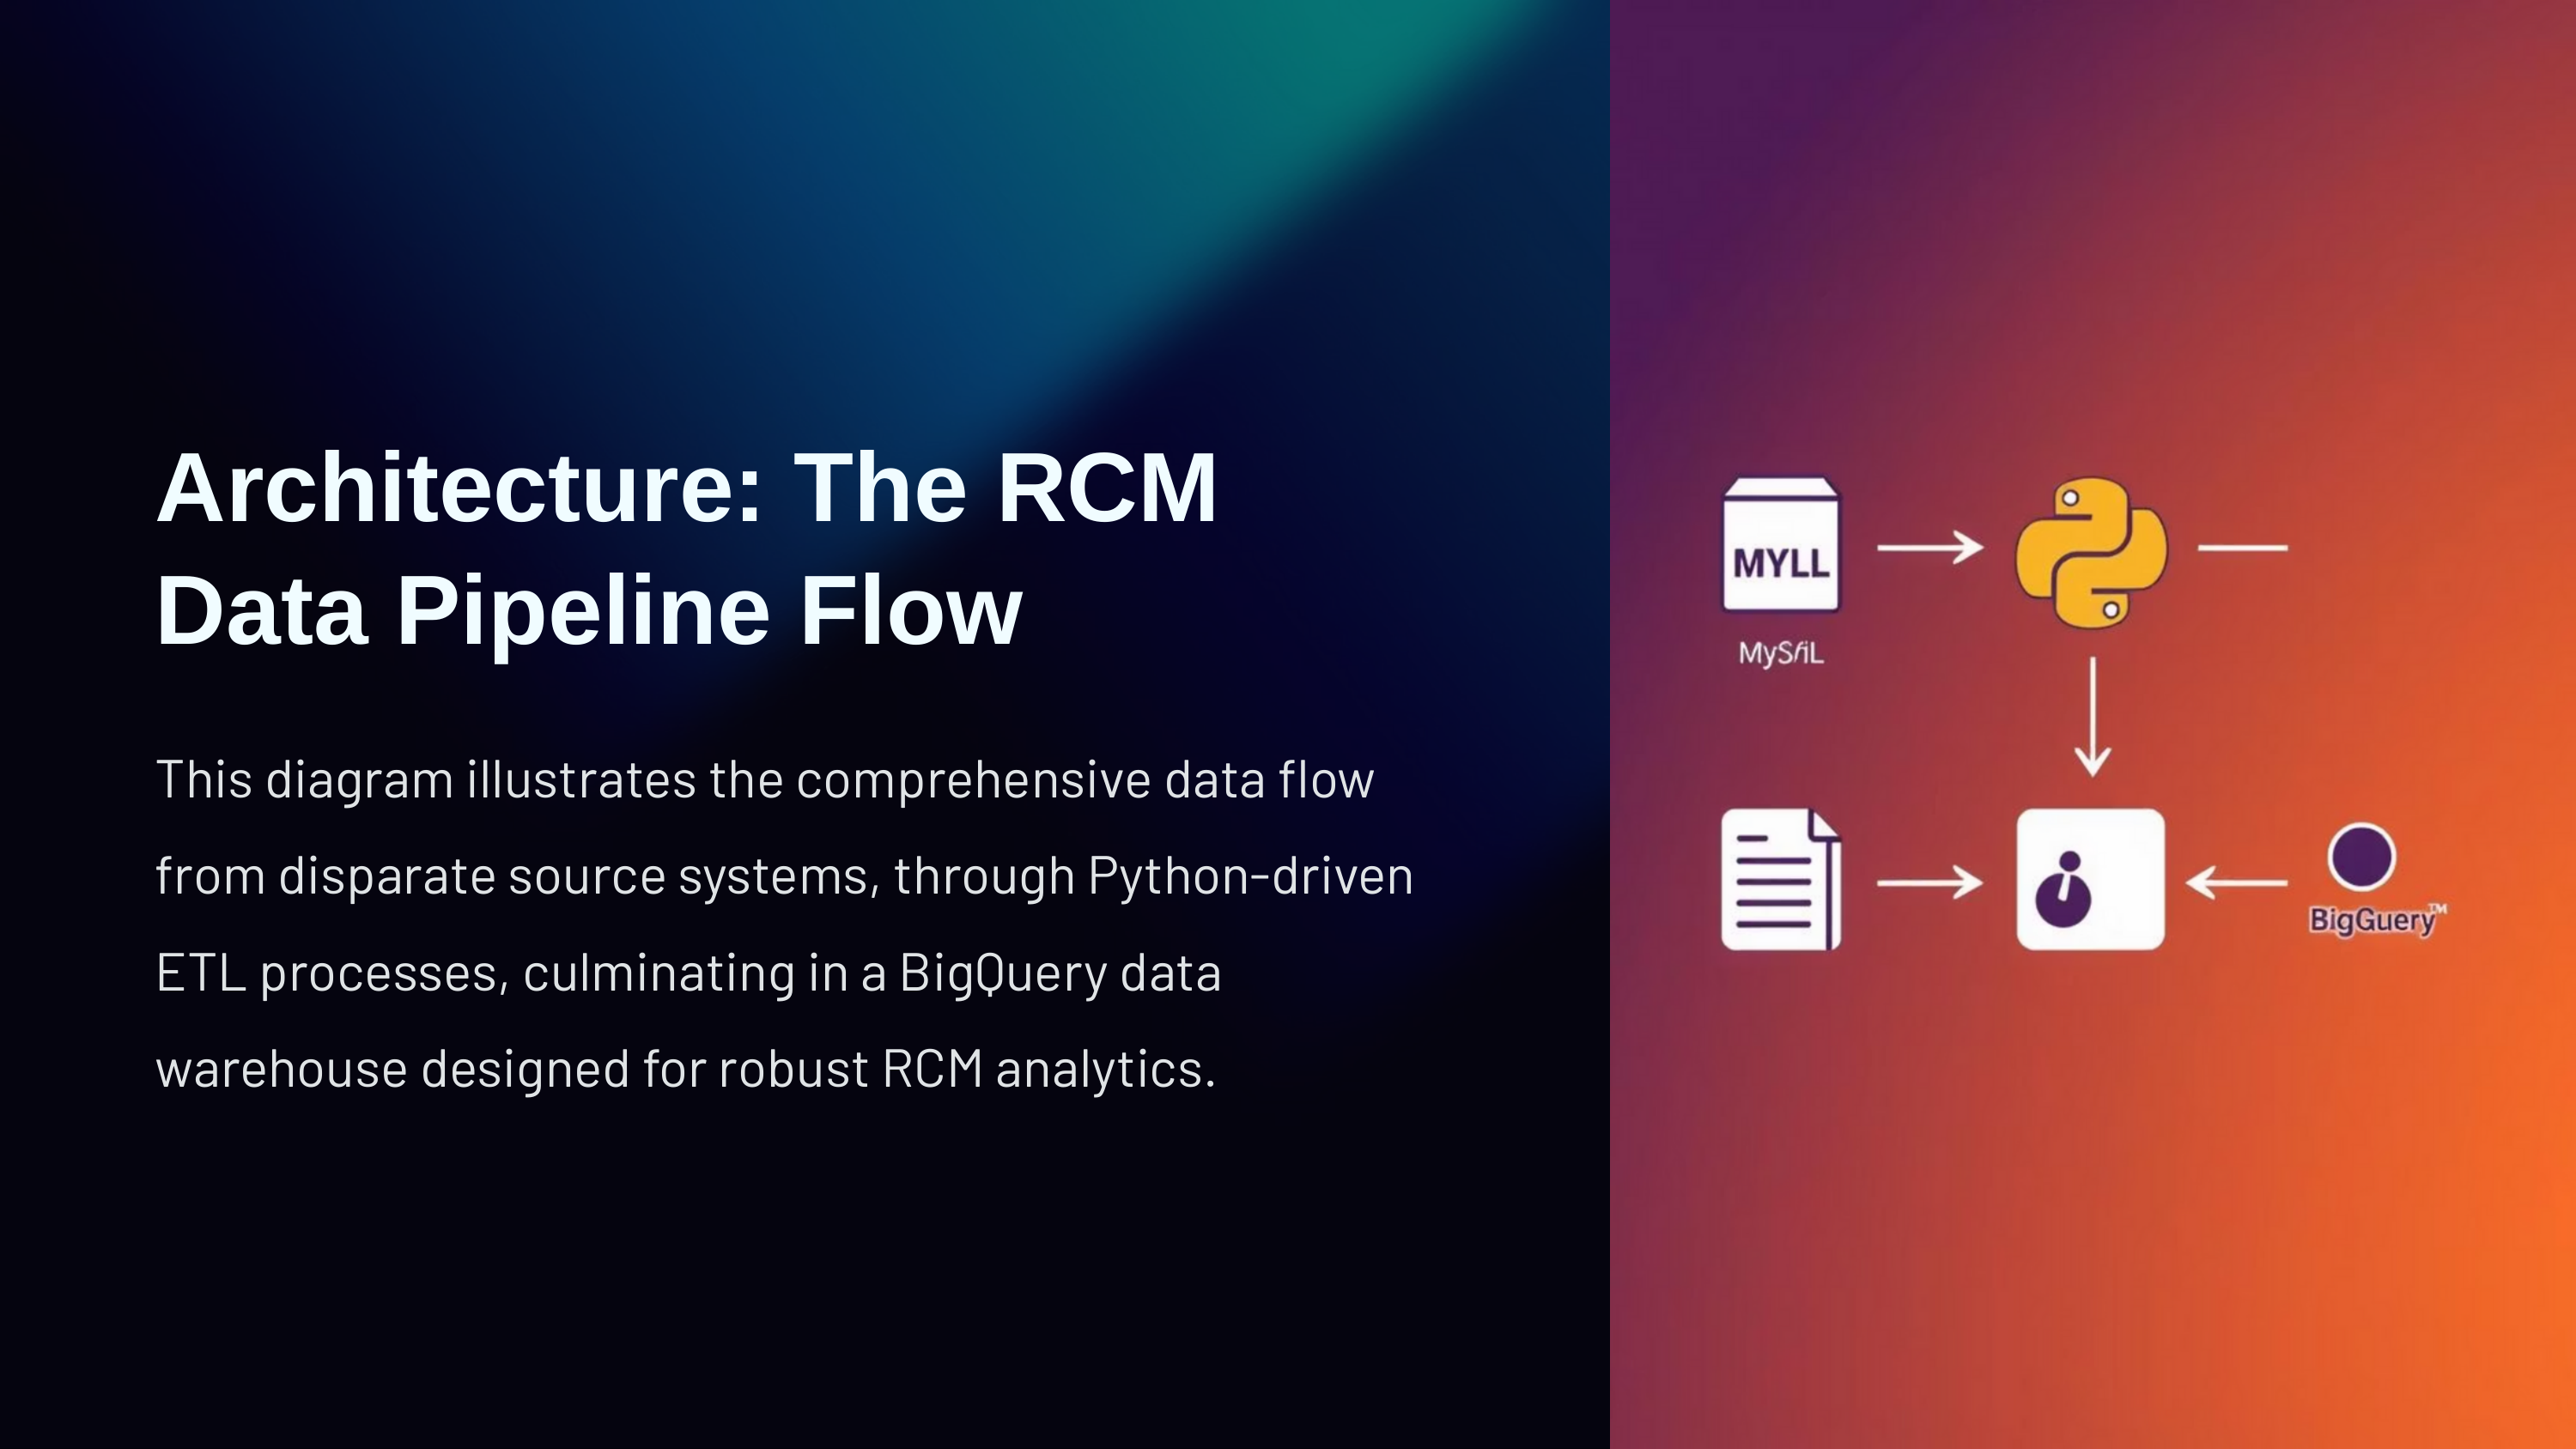

Architecture: The RCM Data Pipeline Flow
This diagram illustrates the comprehensive data flow from disparate source systems, through Python-driven ETL processes, culminating in a BigQuery data warehouse designed for robust RCM analytics.